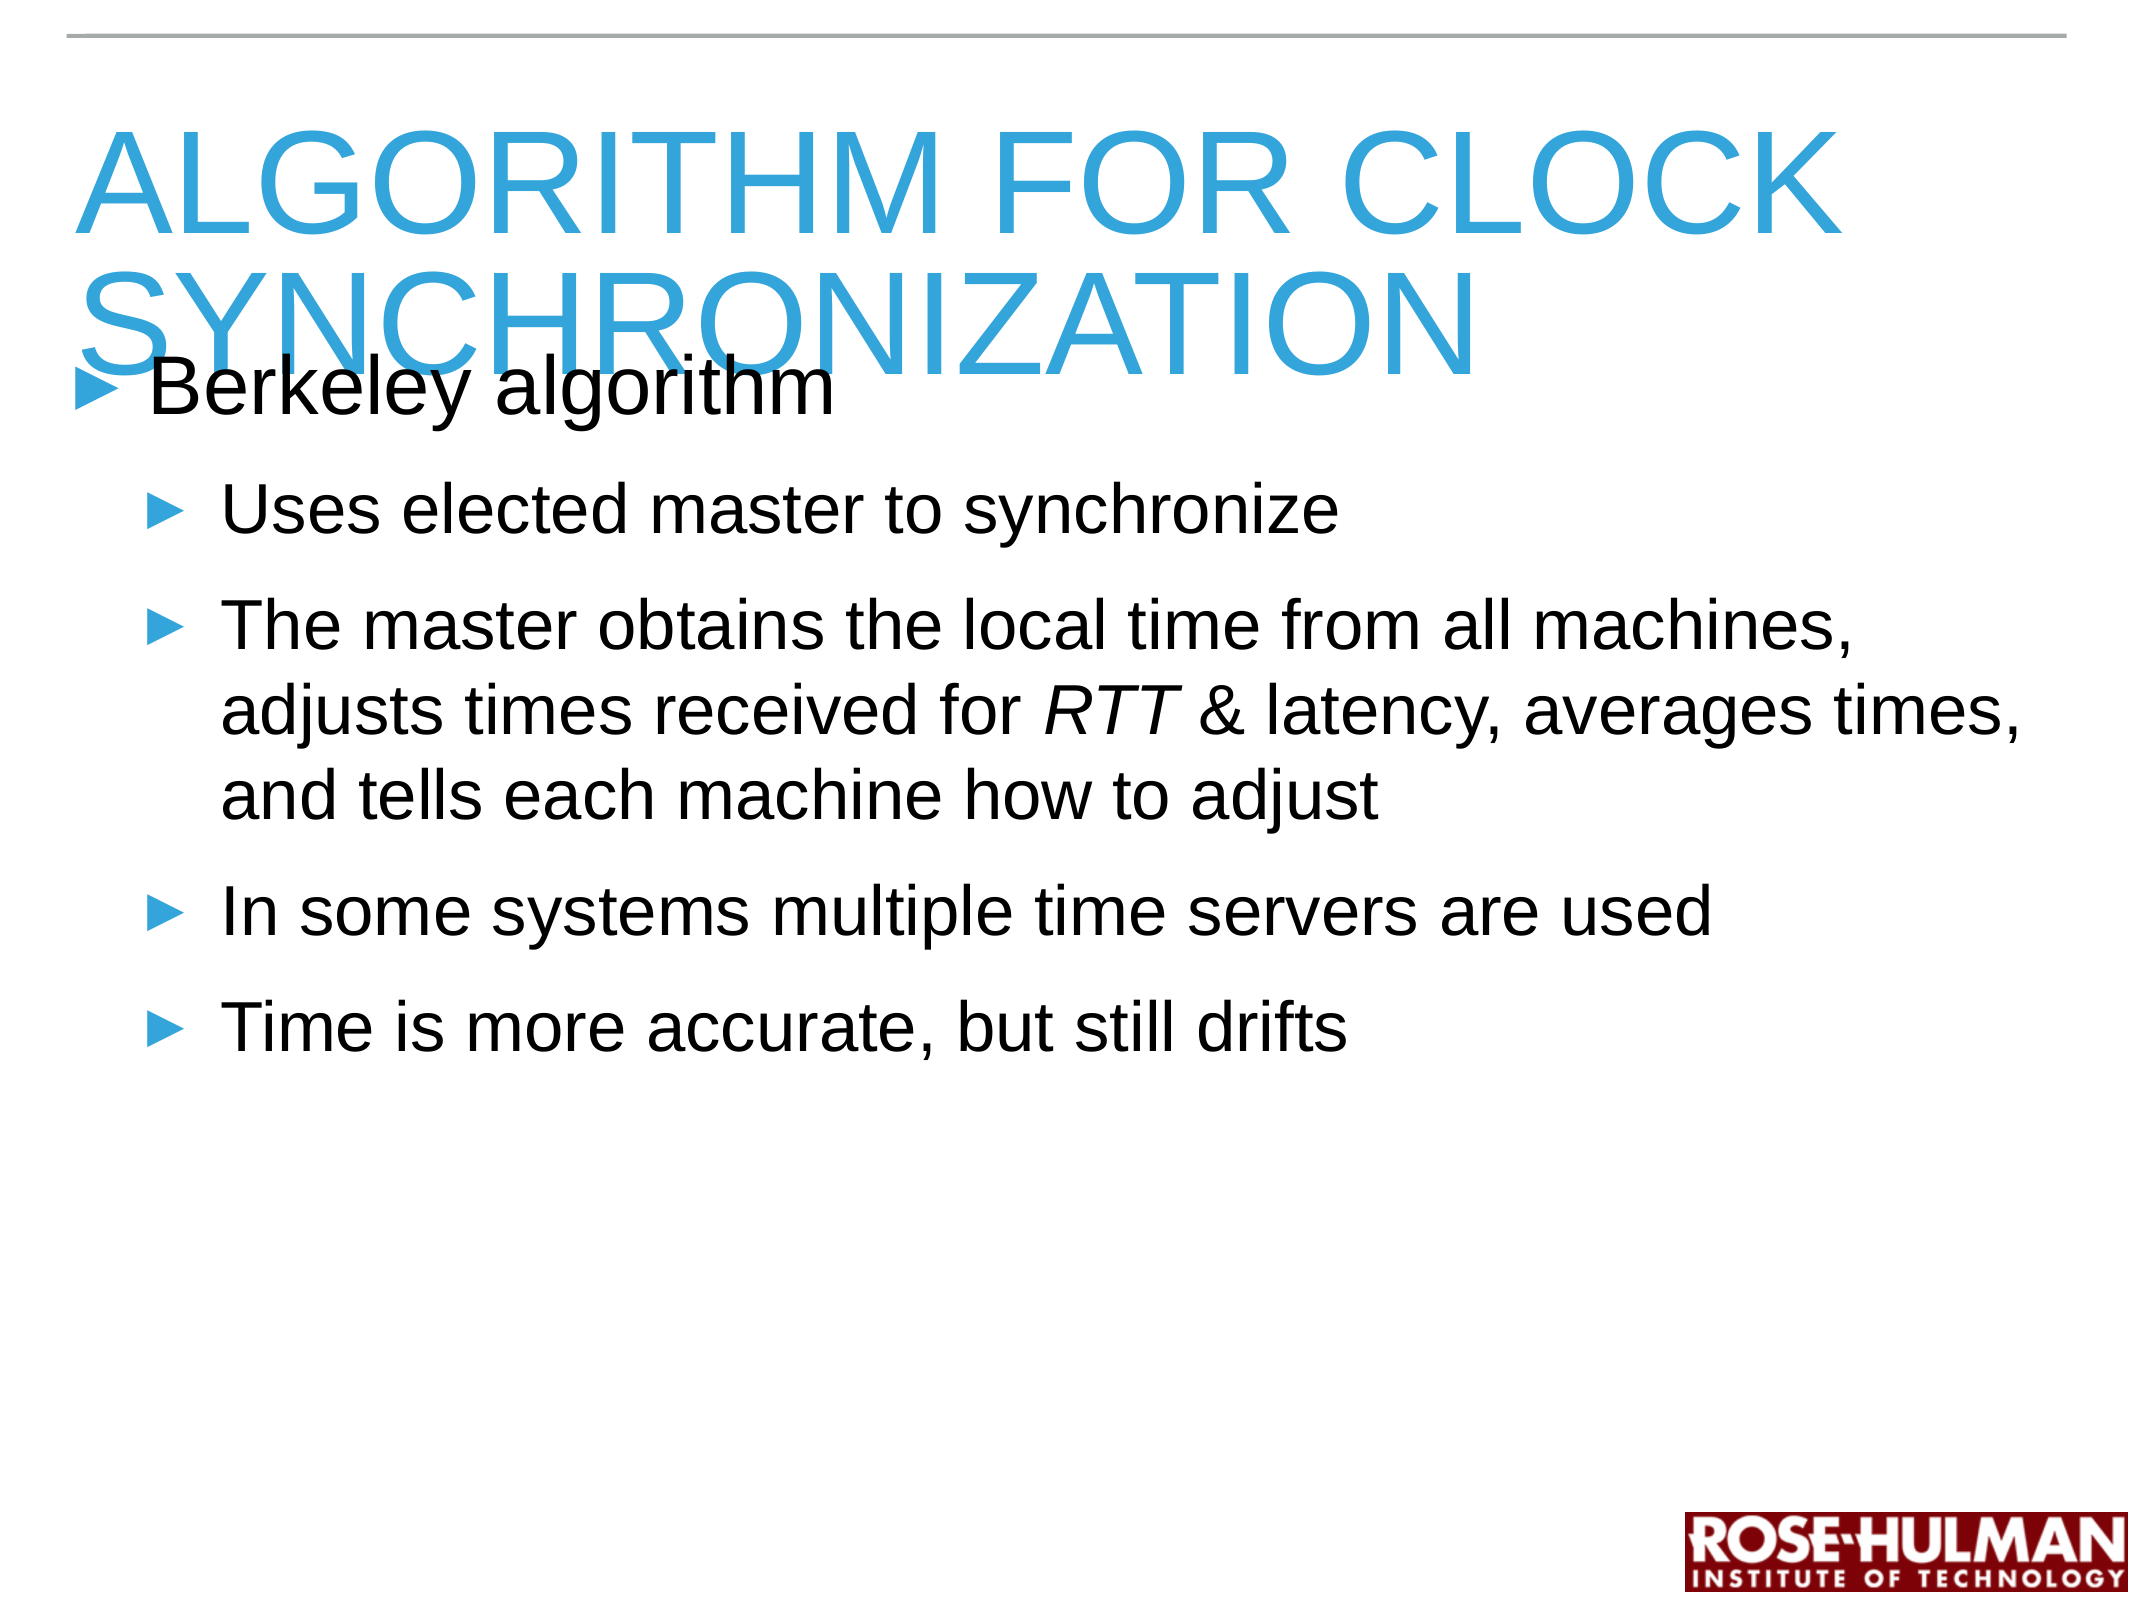

# algorithm for clock synchronization
Berkeley algorithm
Uses elected master to synchronize
The master obtains the local time from all machines, adjusts times received for RTT & latency, averages times, and tells each machine how to adjust
In some systems multiple time servers are used
Time is more accurate, but still drifts
64